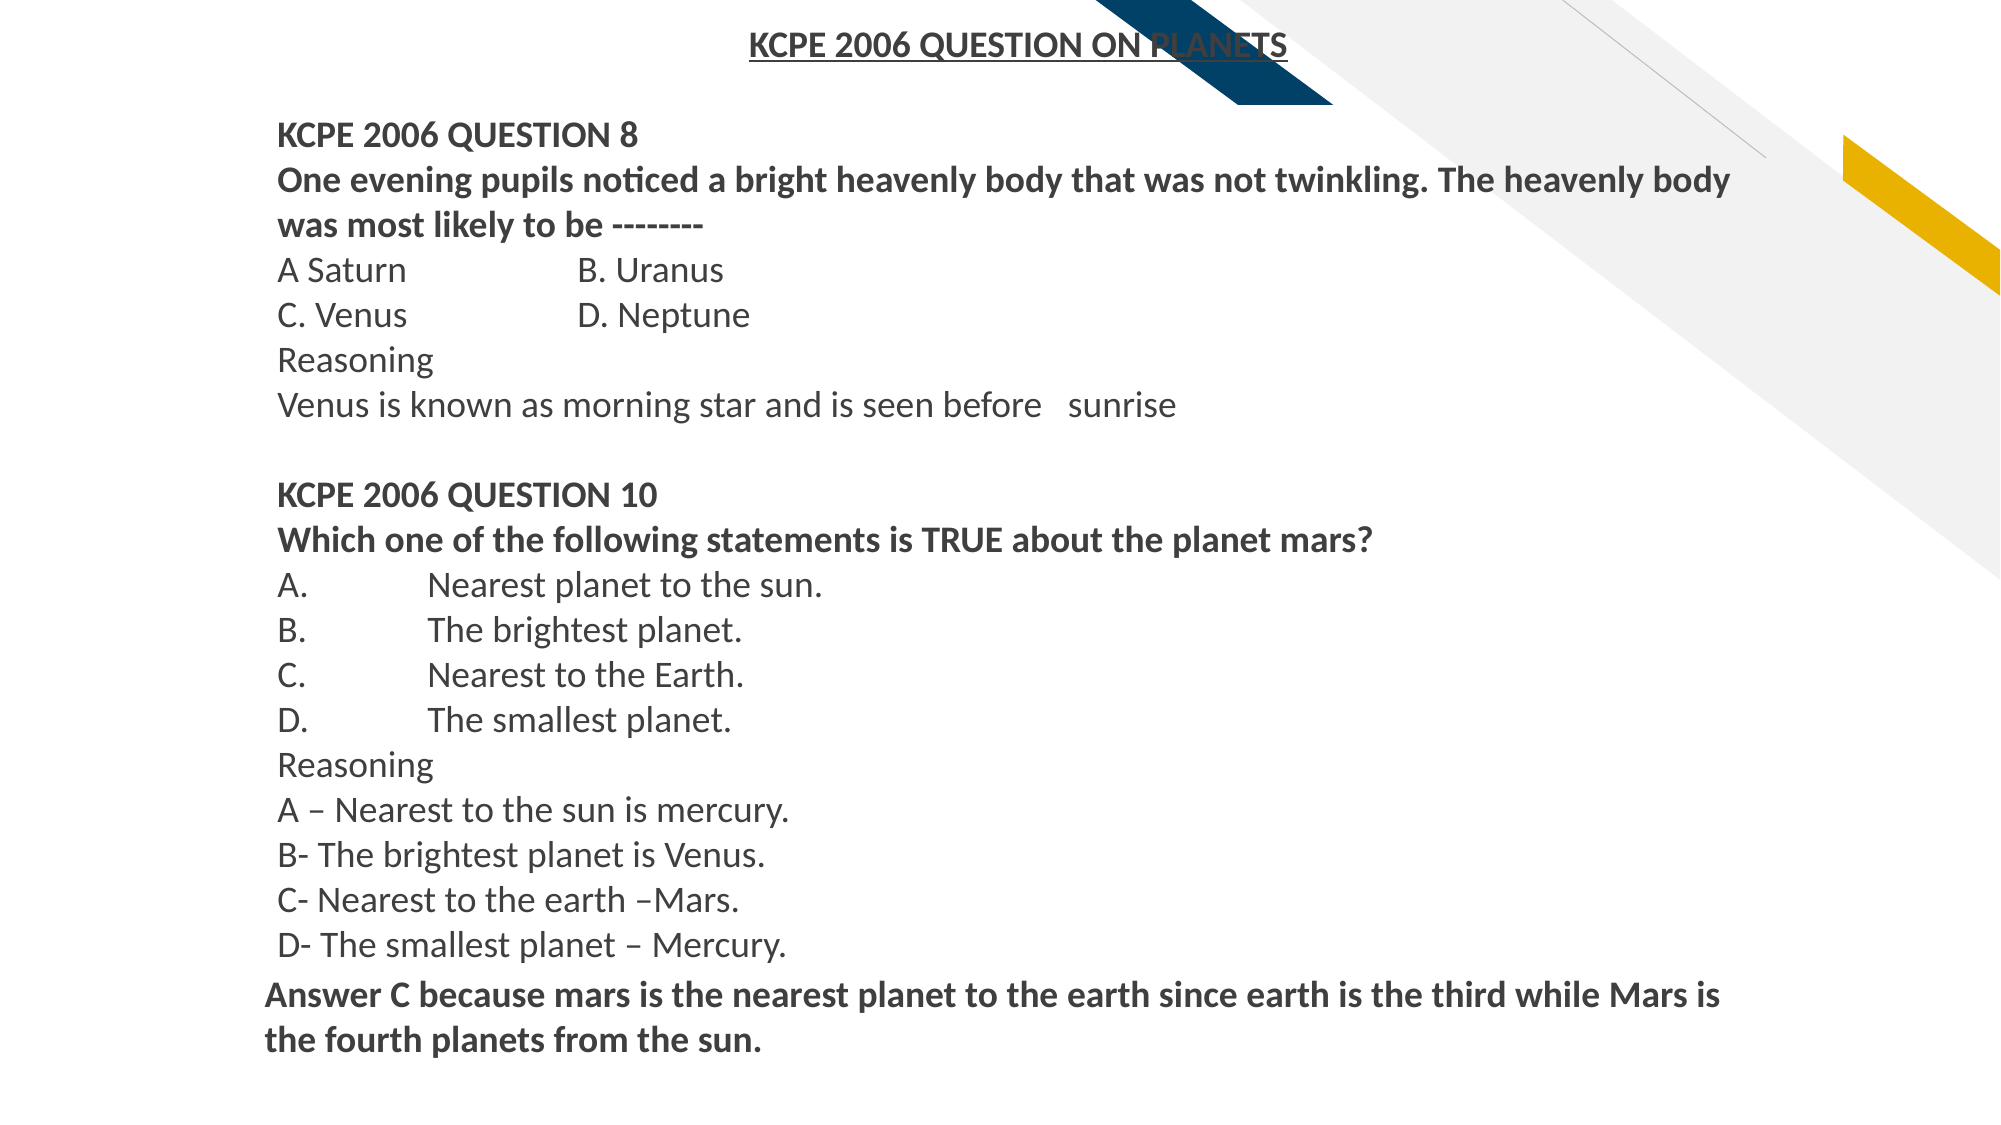

KCPE 2006 QUESTION ON PLANETS

KCPE 2006 QUESTION 8
One evening pupils noticed a bright heavenly body that was not twinkling. The heavenly body was most likely to be --------
A Saturn 		B. Uranus
C. Venus 		D. Neptune
Reasoning
Venus is known as morning star and is seen before   sunrise

KCPE 2006 QUESTION 10
Which one of the following statements is TRUE about the planet mars?
A.	Nearest planet to the sun.
B.	The brightest planet.
C.	Nearest to the Earth.
D.	The smallest planet.
Reasoning
A – Nearest to the sun is mercury.
B- The brightest planet is Venus.
C- Nearest to the earth –Mars.
D- The smallest planet – Mercury.
Answer C because mars is the nearest planet to the earth since earth is the third while Mars is the fourth planets from the sun.